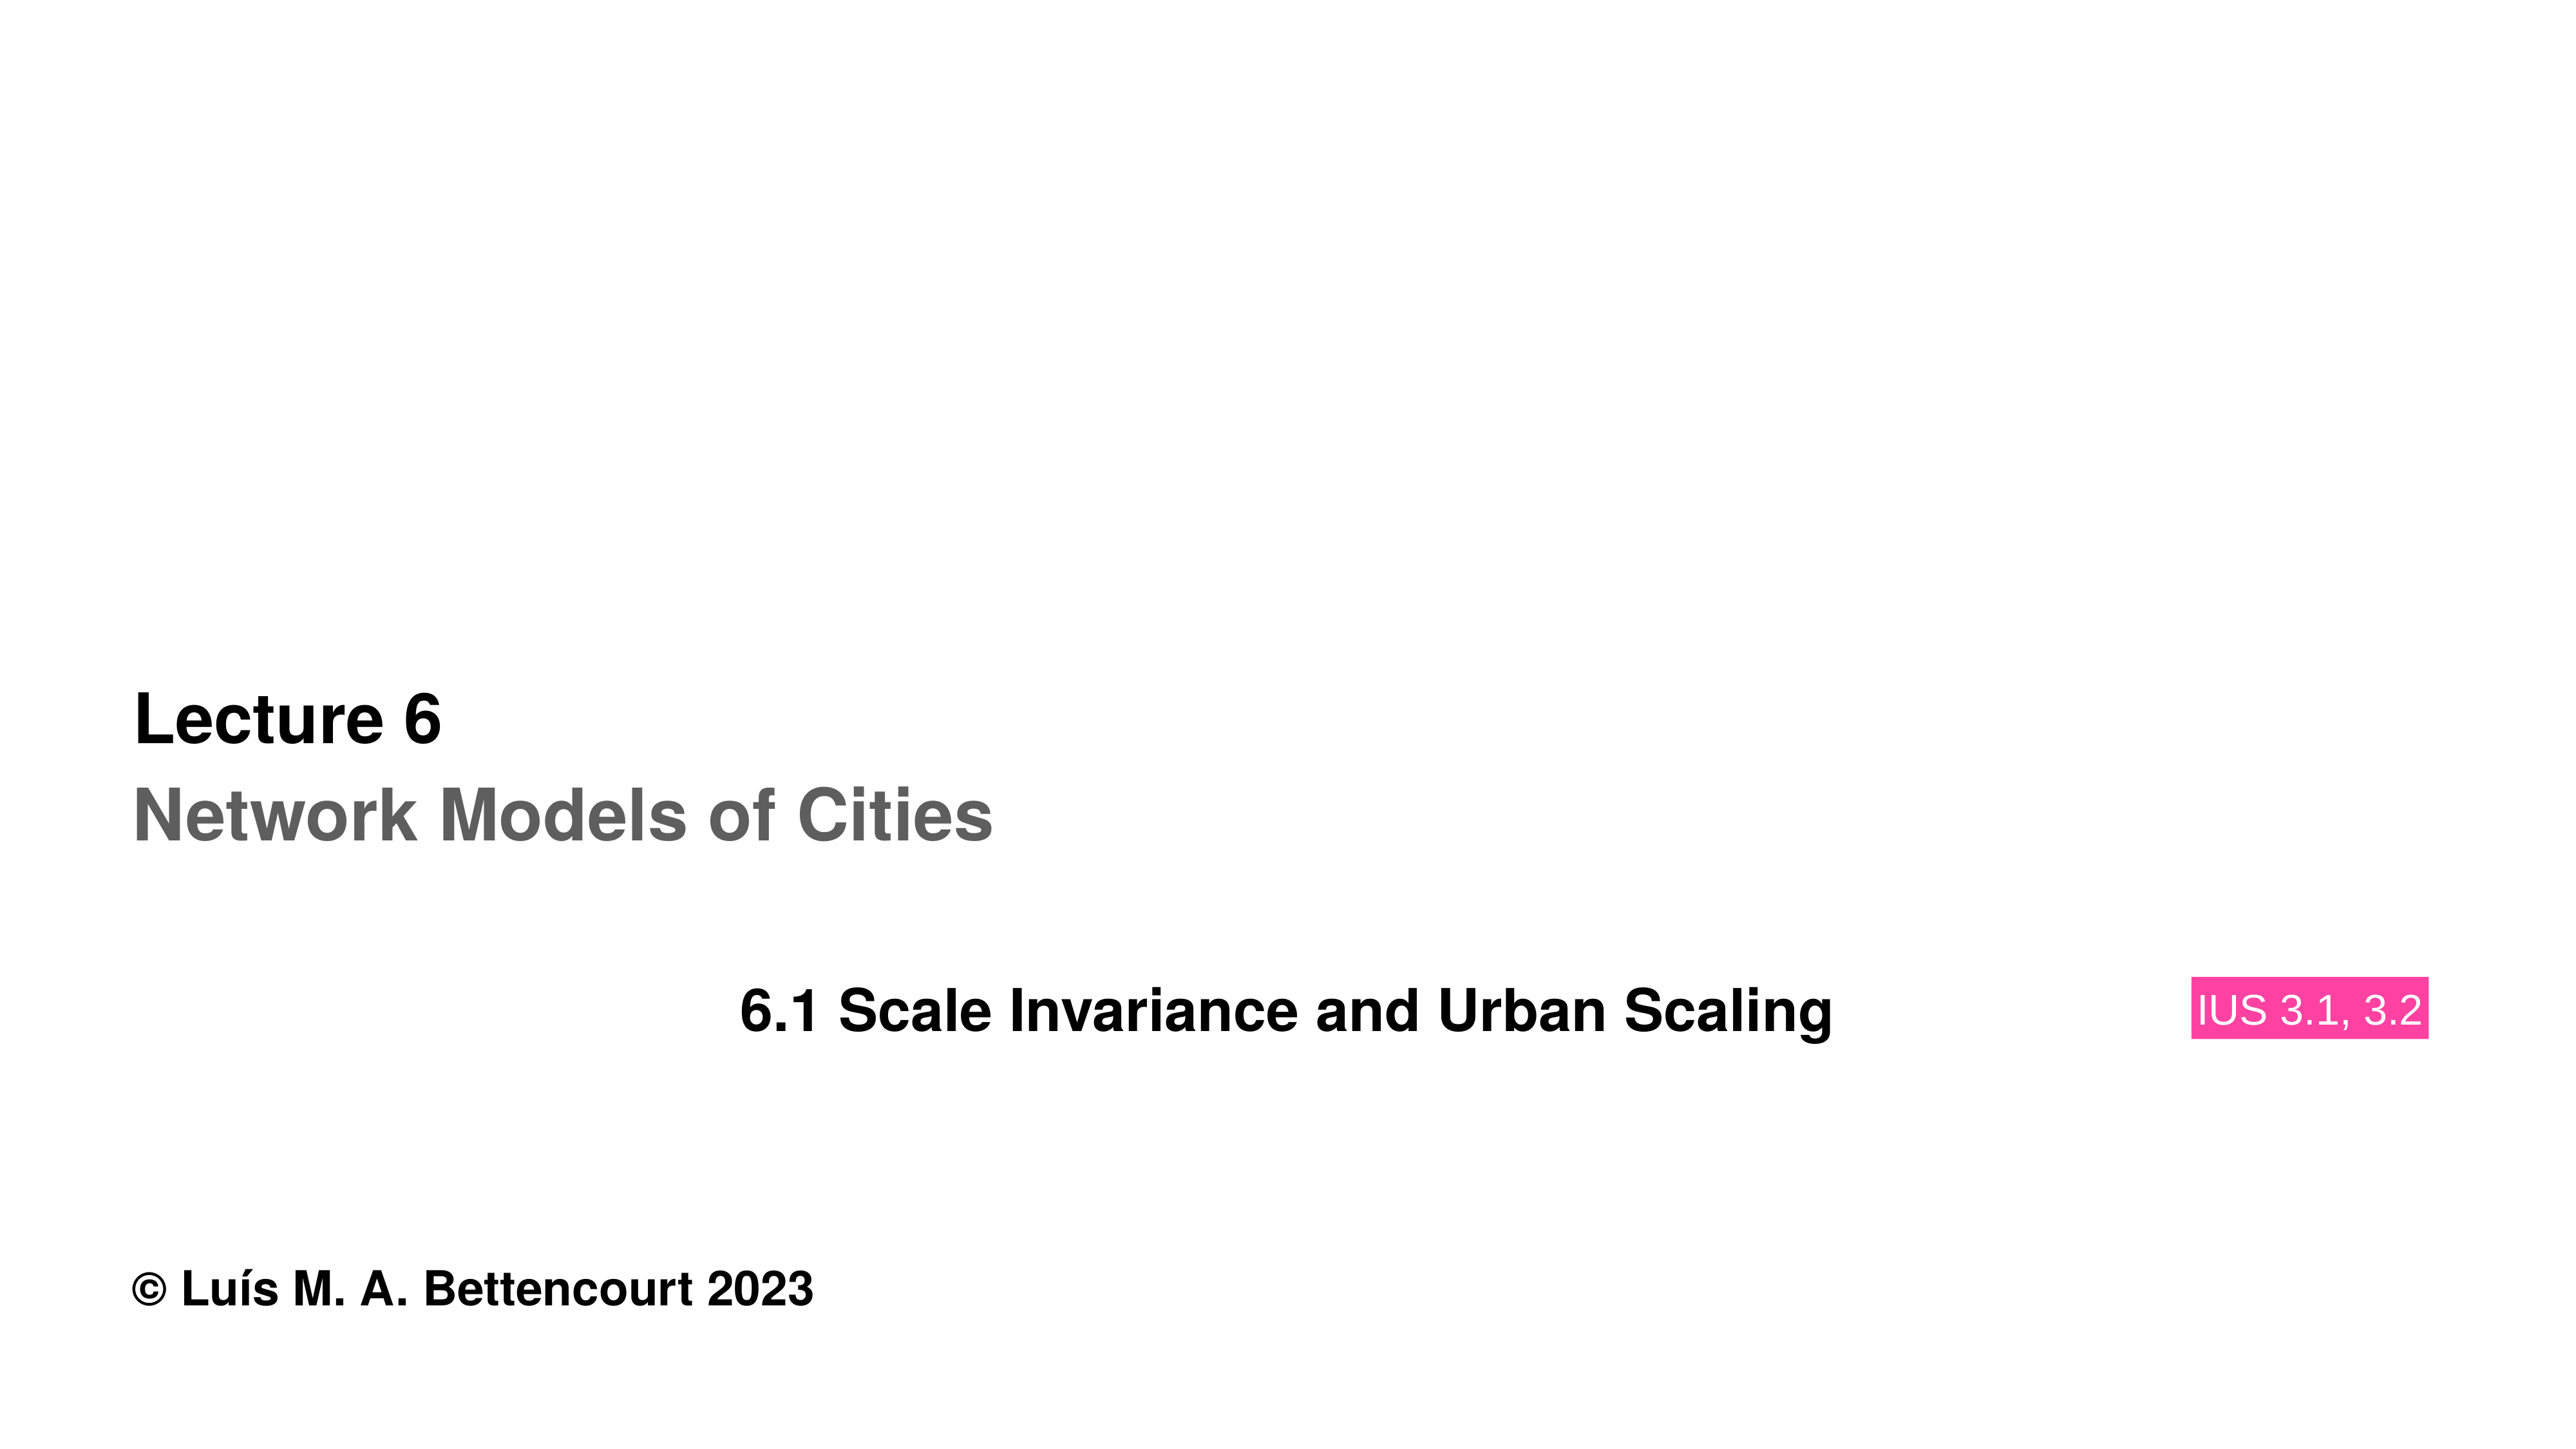

# Lecture 6
Network Models of Cities
6.1 Scale Invariance and Urban Scaling
IUS 3.1, 3.2
© Luís M. A. Bettencourt 2023